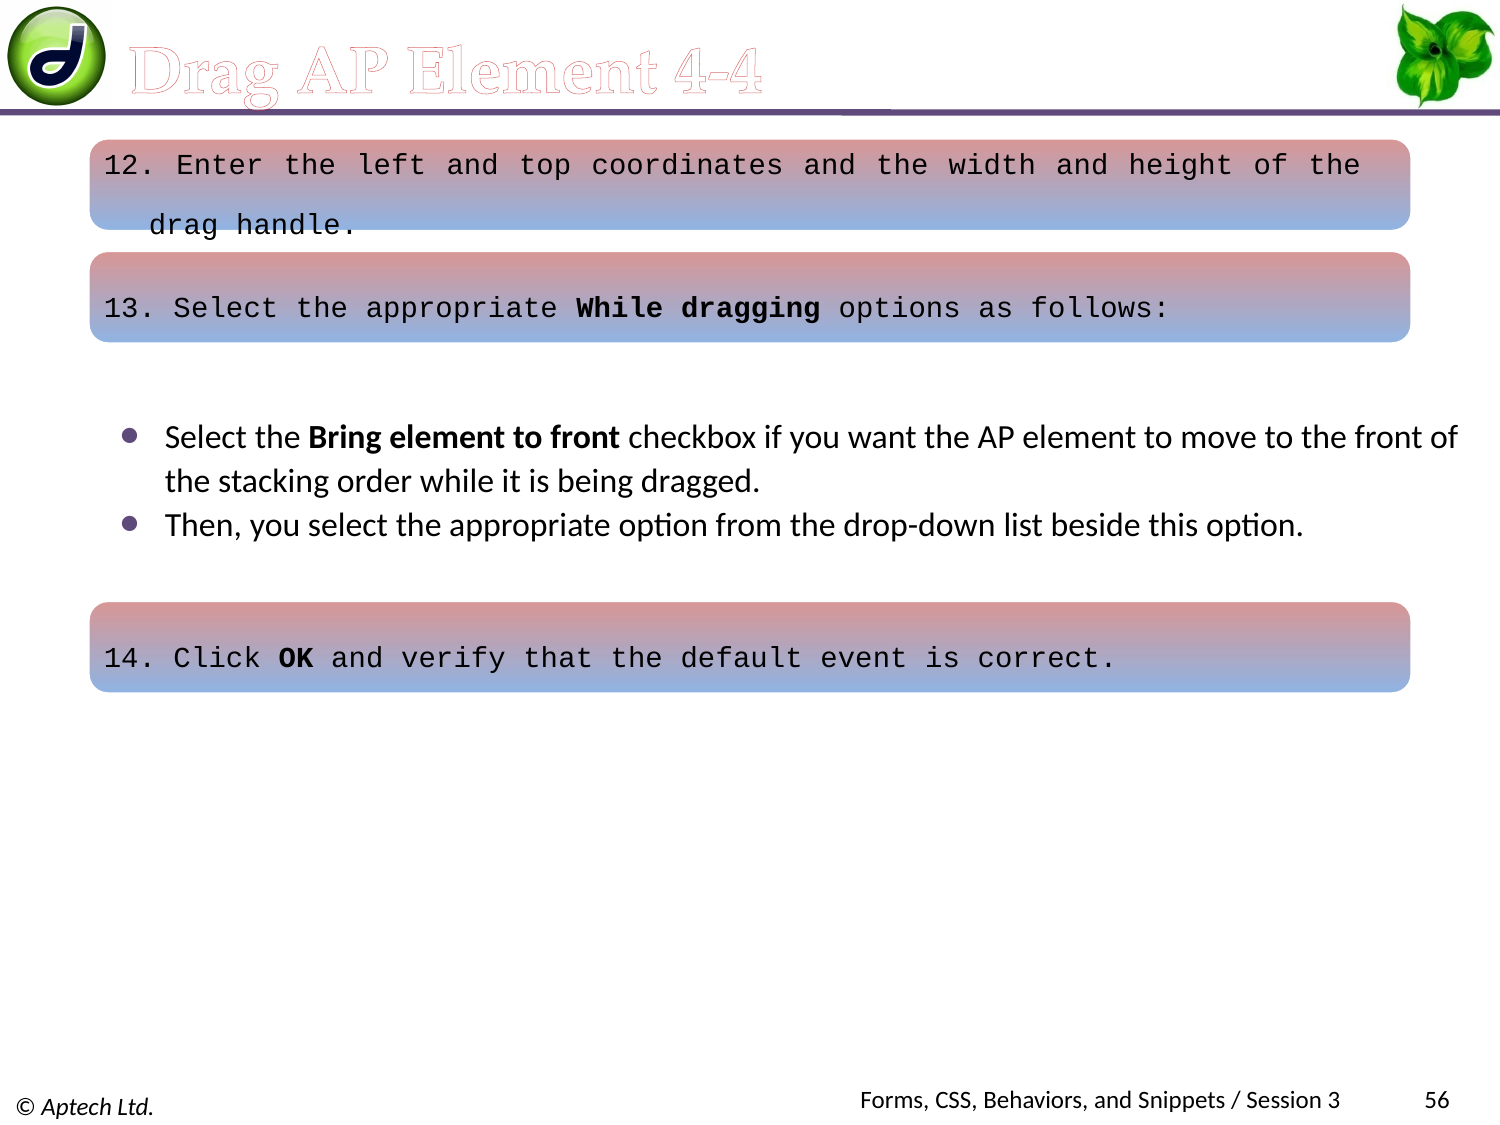

# Drag AP Element 4-4

12. Enter the left and top coordinates and the width and height of the drag handle.

13. Select the appropriate While dragging options as follows:
Select the Bring element to front checkbox if you want the AP element to move to the front of the stacking order while it is being dragged.
Then, you select the appropriate option from the drop-down list beside this option.

14. Click OK and verify that the default event is correct.
Forms, CSS, Behaviors, and Snippets / Session 3
56